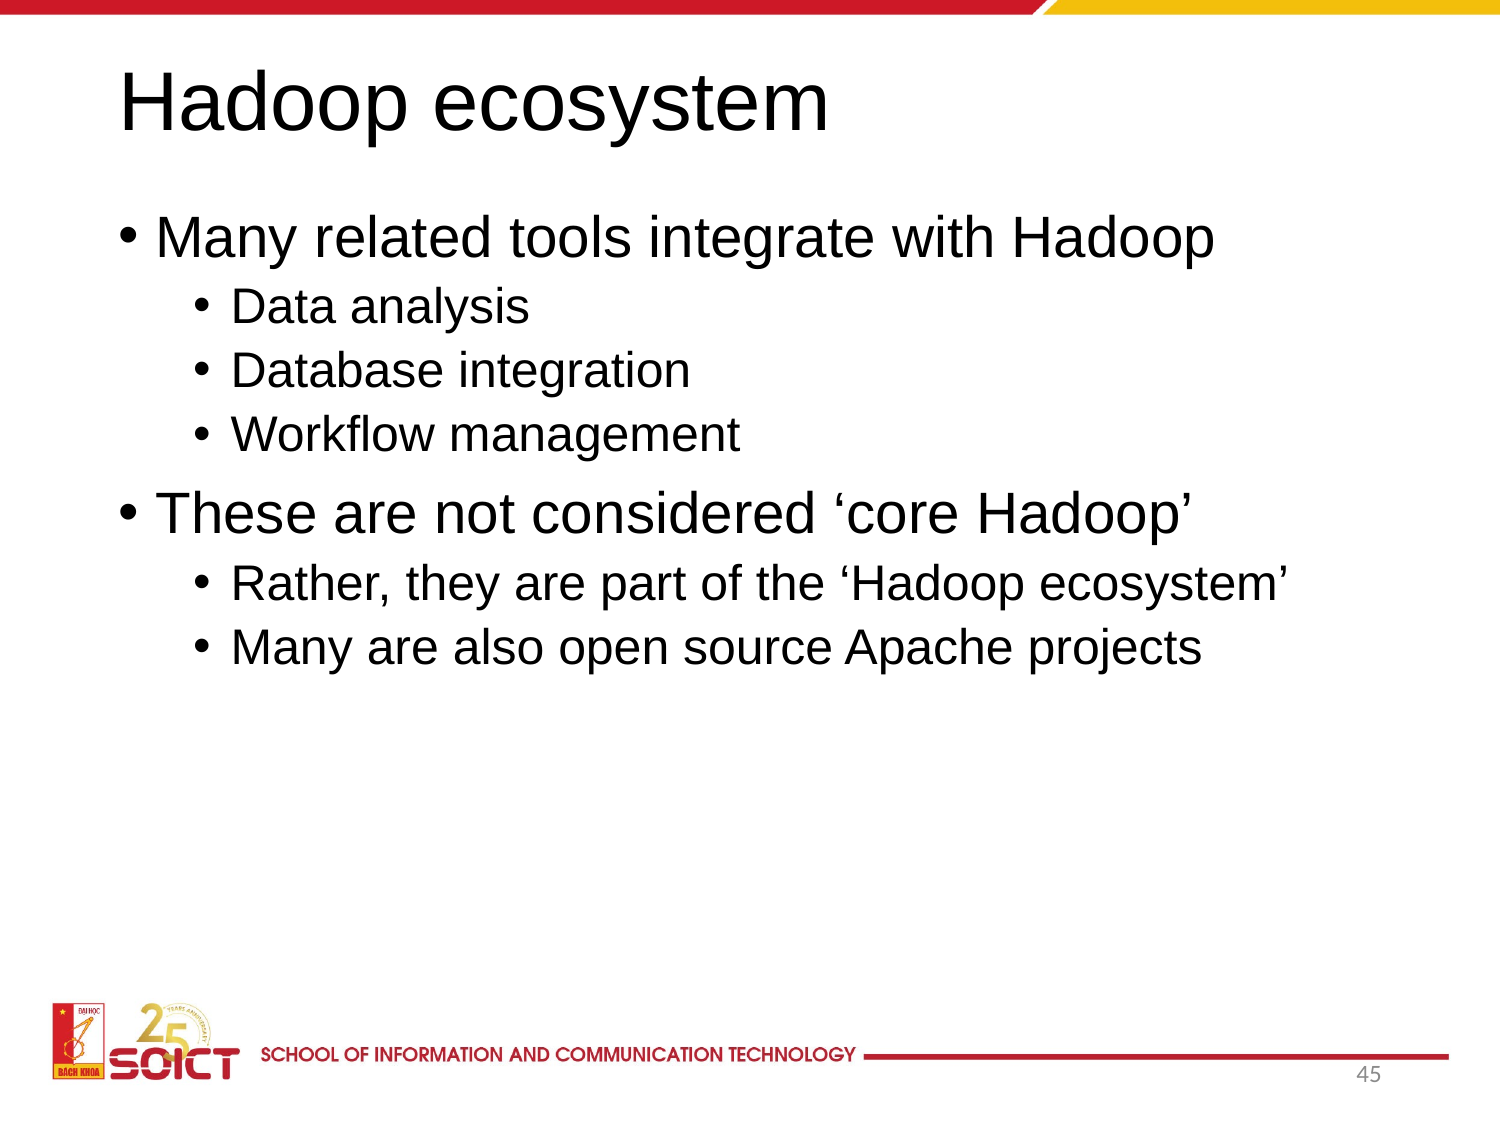

# Hadoop ecosystem
Many related tools integrate with Hadoop
Data analysis
Database integration
Workflow management
These are not considered ‘core Hadoop’
Rather, they are part of the ‘Hadoop ecosystem’
Many are also open source Apache projects
45